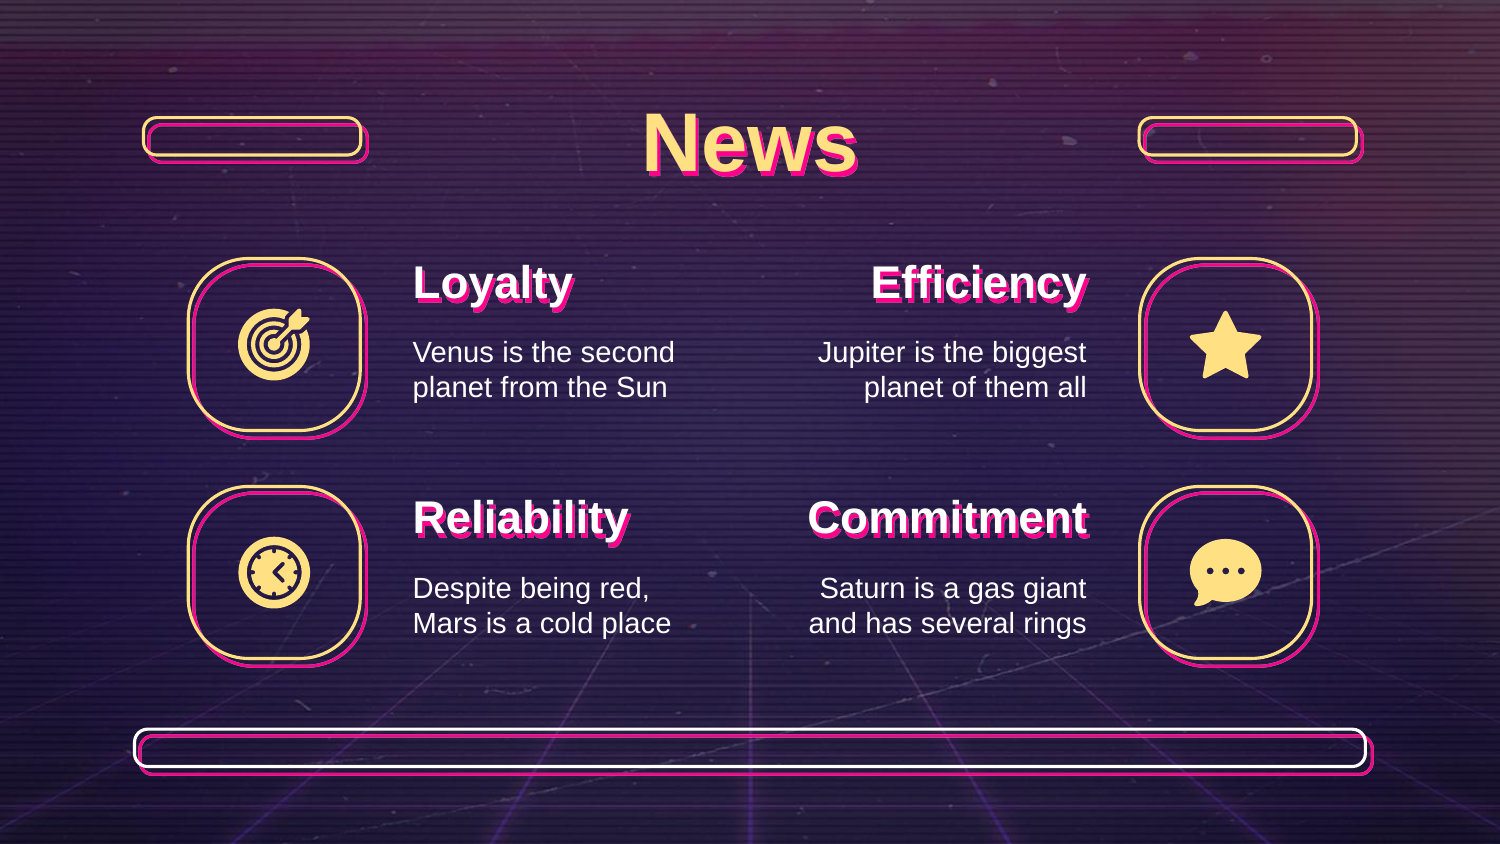

# News

Loyalty
Efficiency

Venus is the second planet from the Sun
Jupiter is the biggest planet of them all
Reliability
Commitment

Despite being red, Mars is a cold place
Saturn is a gas giant and has several rings